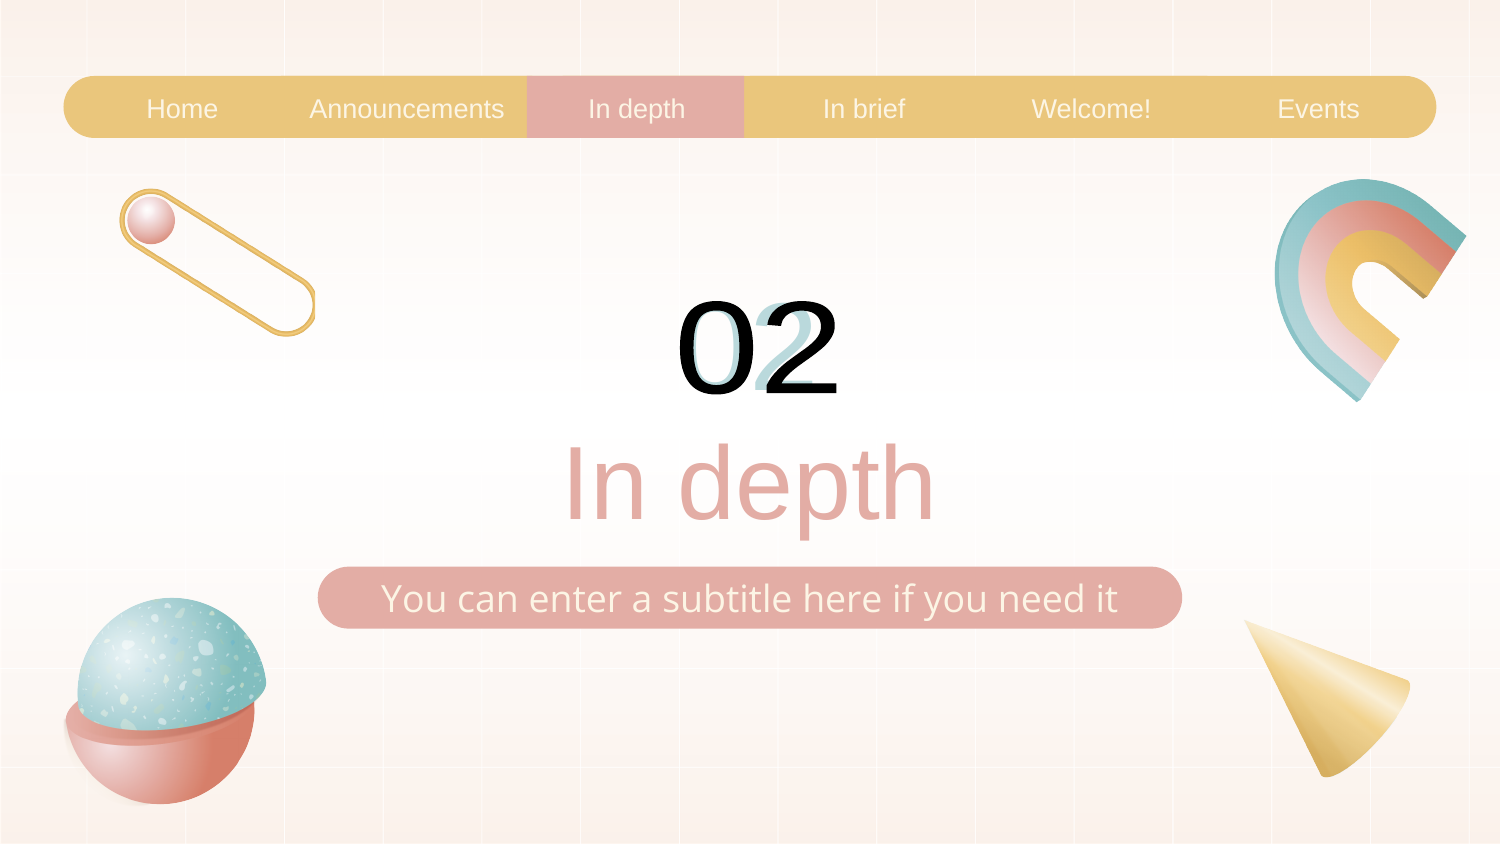

Home
Announcements
In depth
In brief
Welcome!
Events
02
02
# In depth

You can enter a subtitle here if you need it